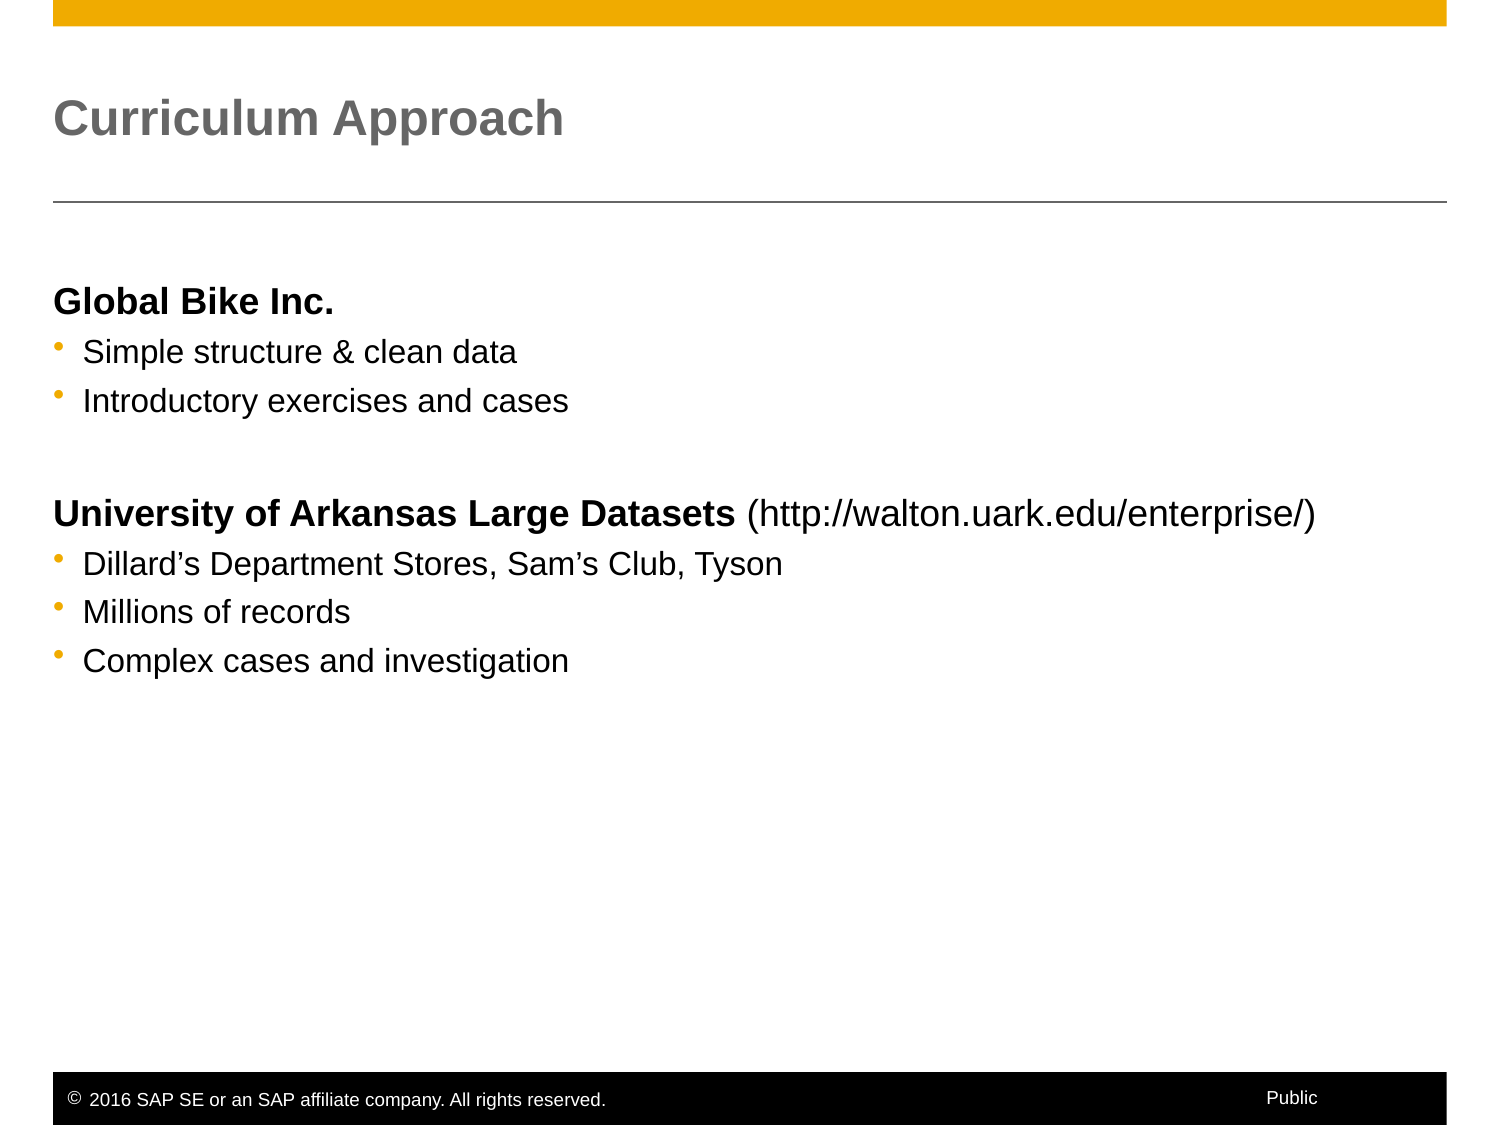

# Curriculum Approach
Global Bike Inc.
Simple structure & clean data
Introductory exercises and cases

University of Arkansas Large Datasets (http://walton.uark.edu/enterprise/)
Dillard’s Department Stores, Sam’s Club, Tyson
Millions of records
Complex cases and investigation